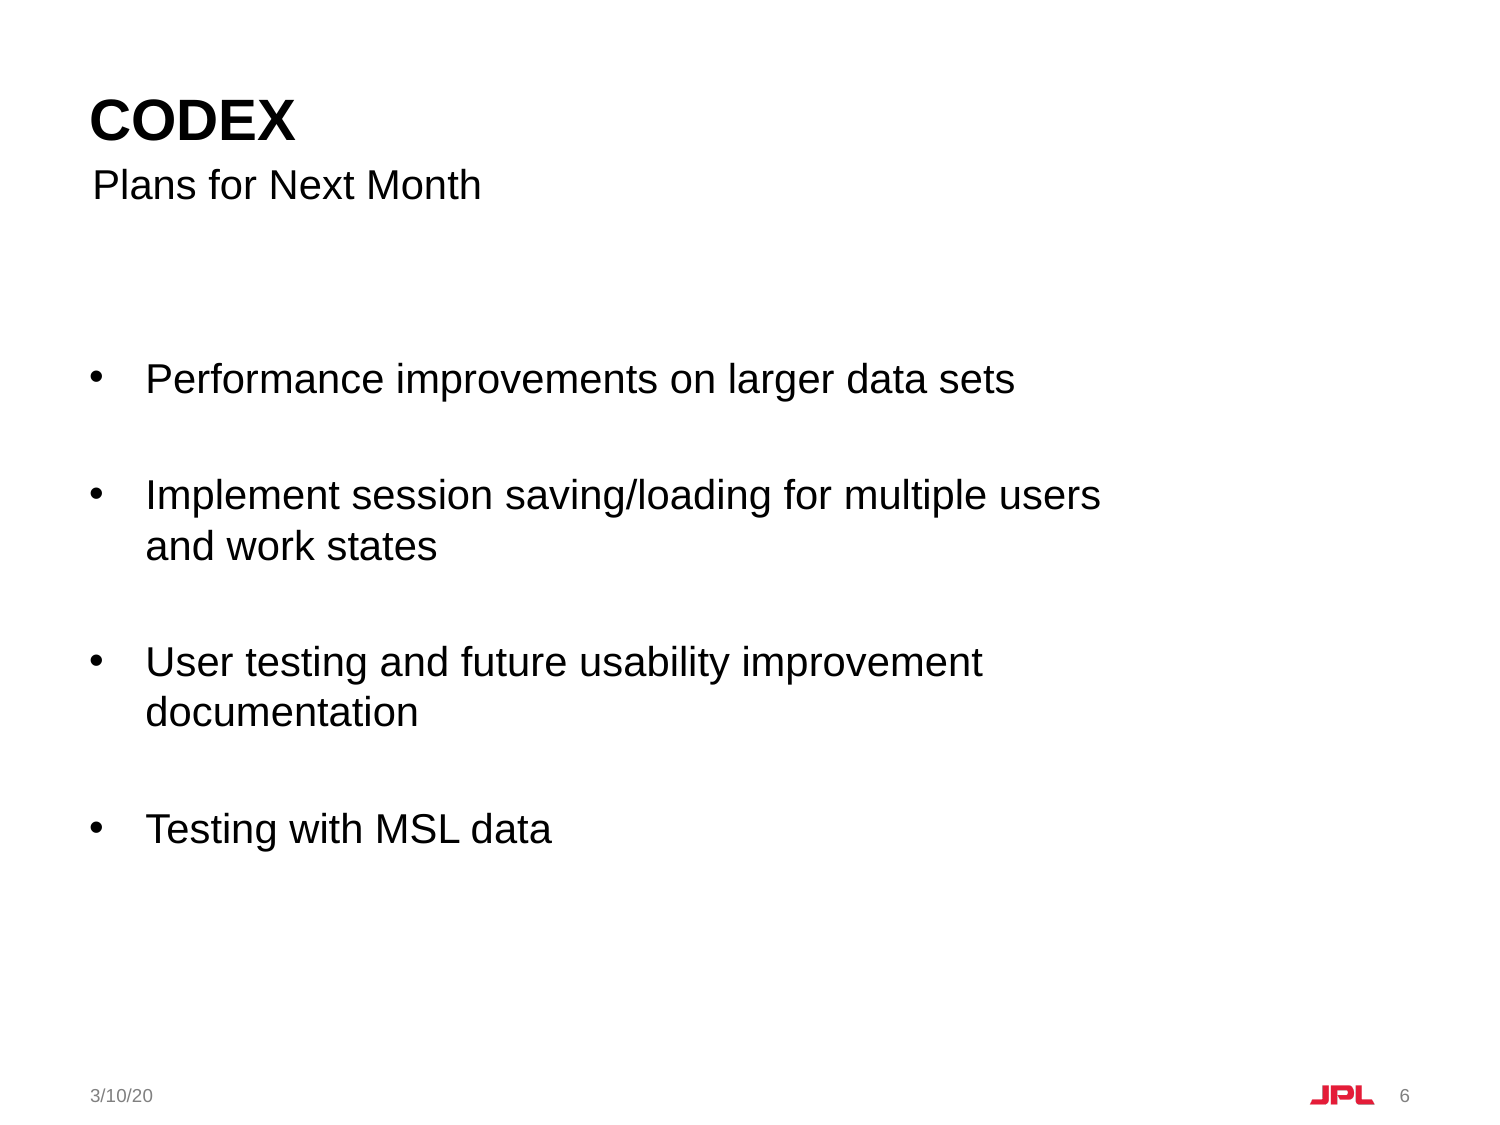

# CODEX
Plans for Next Month
Performance improvements on larger data sets

Implement session saving/loading for multiple users and work states

User testing and future usability improvement documentation

Testing with MSL data

3/10/20
6